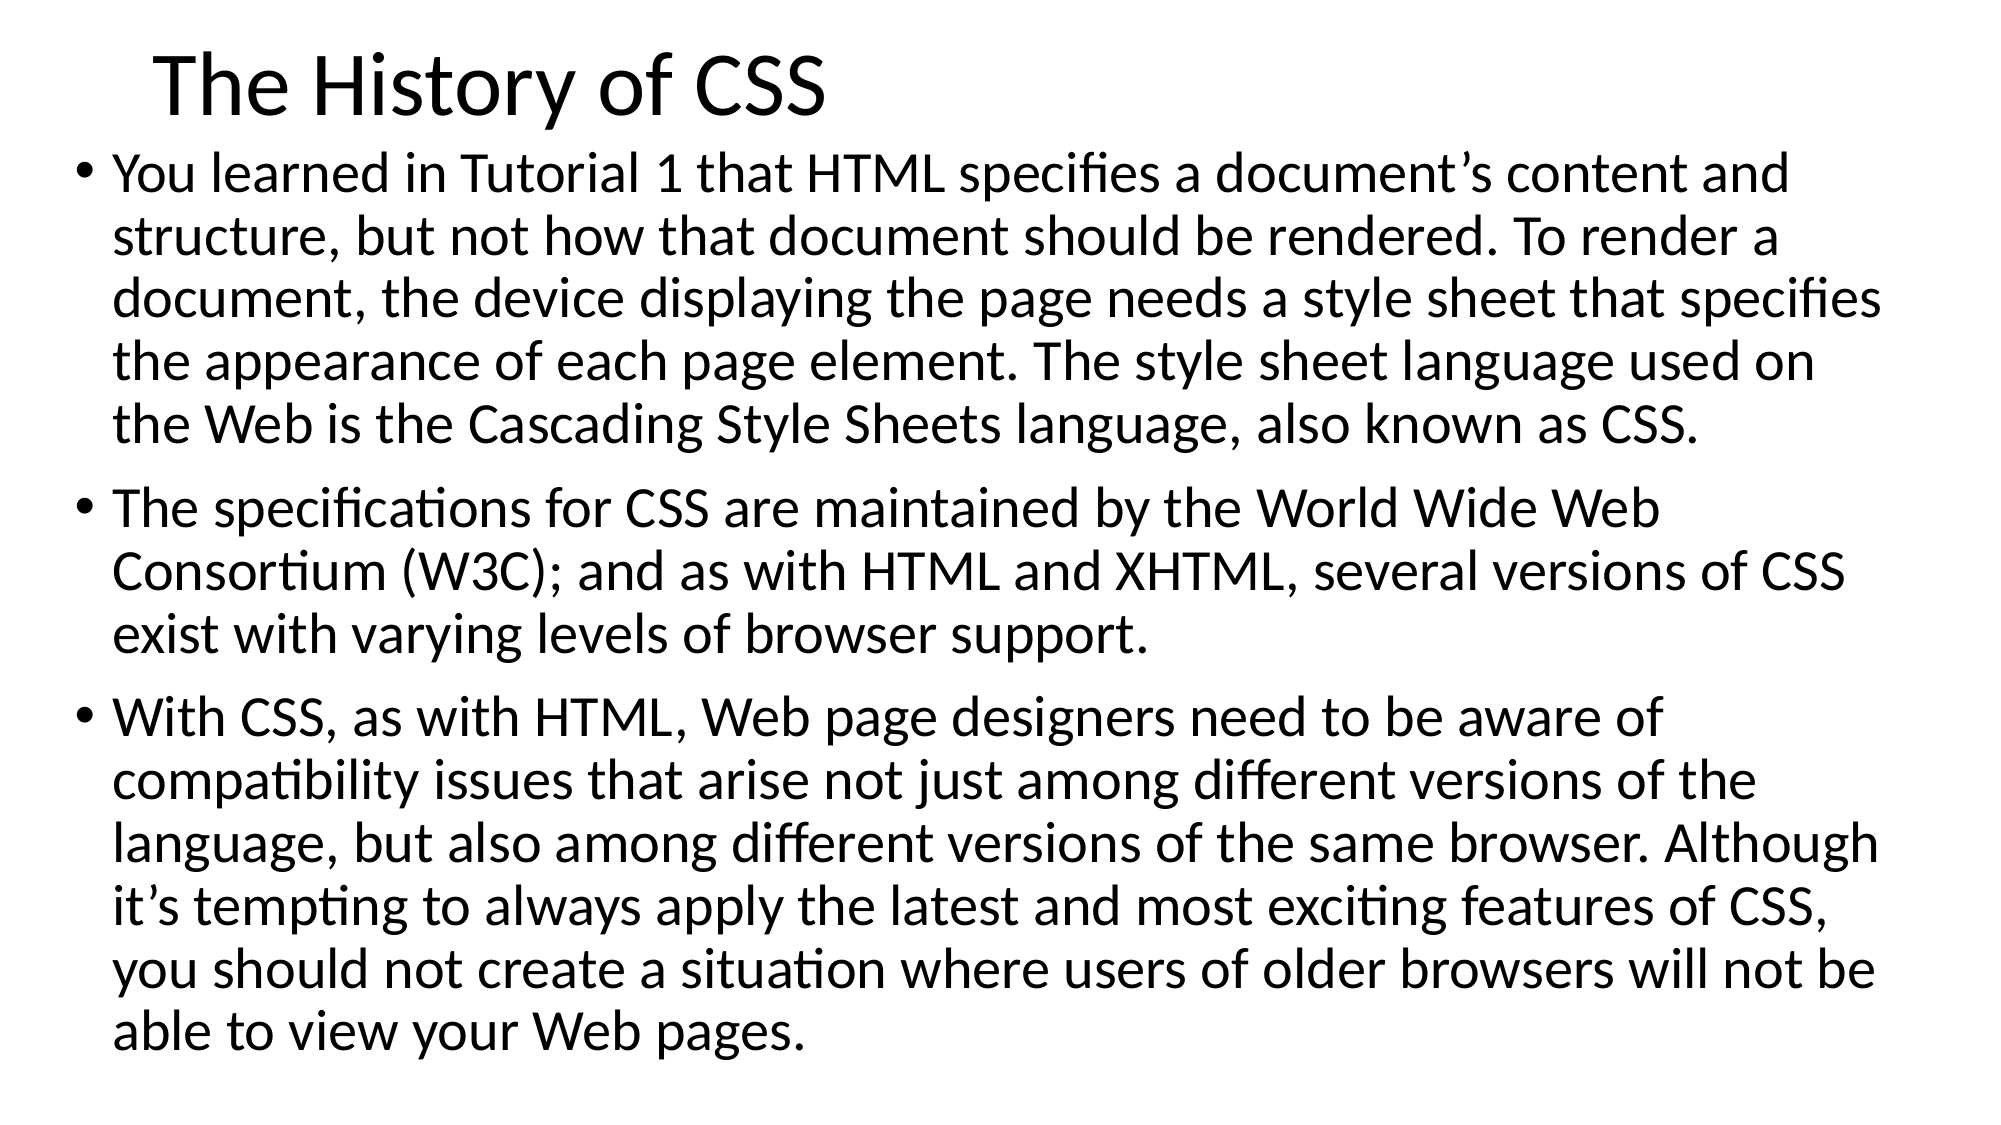

# The History of CSS
You learned in Tutorial 1 that HTML specifies a document’s content and structure, but not how that document should be rendered. To render a document, the device displaying the page needs a style sheet that specifies the appearance of each page element. The style sheet language used on the Web is the Cascading Style Sheets language, also known as CSS.
The specifications for CSS are maintained by the World Wide Web Consortium (W3C); and as with HTML and XHTML, several versions of CSS exist with varying levels of browser support.
With CSS, as with HTML, Web page designers need to be aware of compatibility issues that arise not just among different versions of the language, but also among different versions of the same browser. Although it’s tempting to always apply the latest and most exciting features of CSS, you should not create a situation where users of older browsers will not be able to view your Web pages.